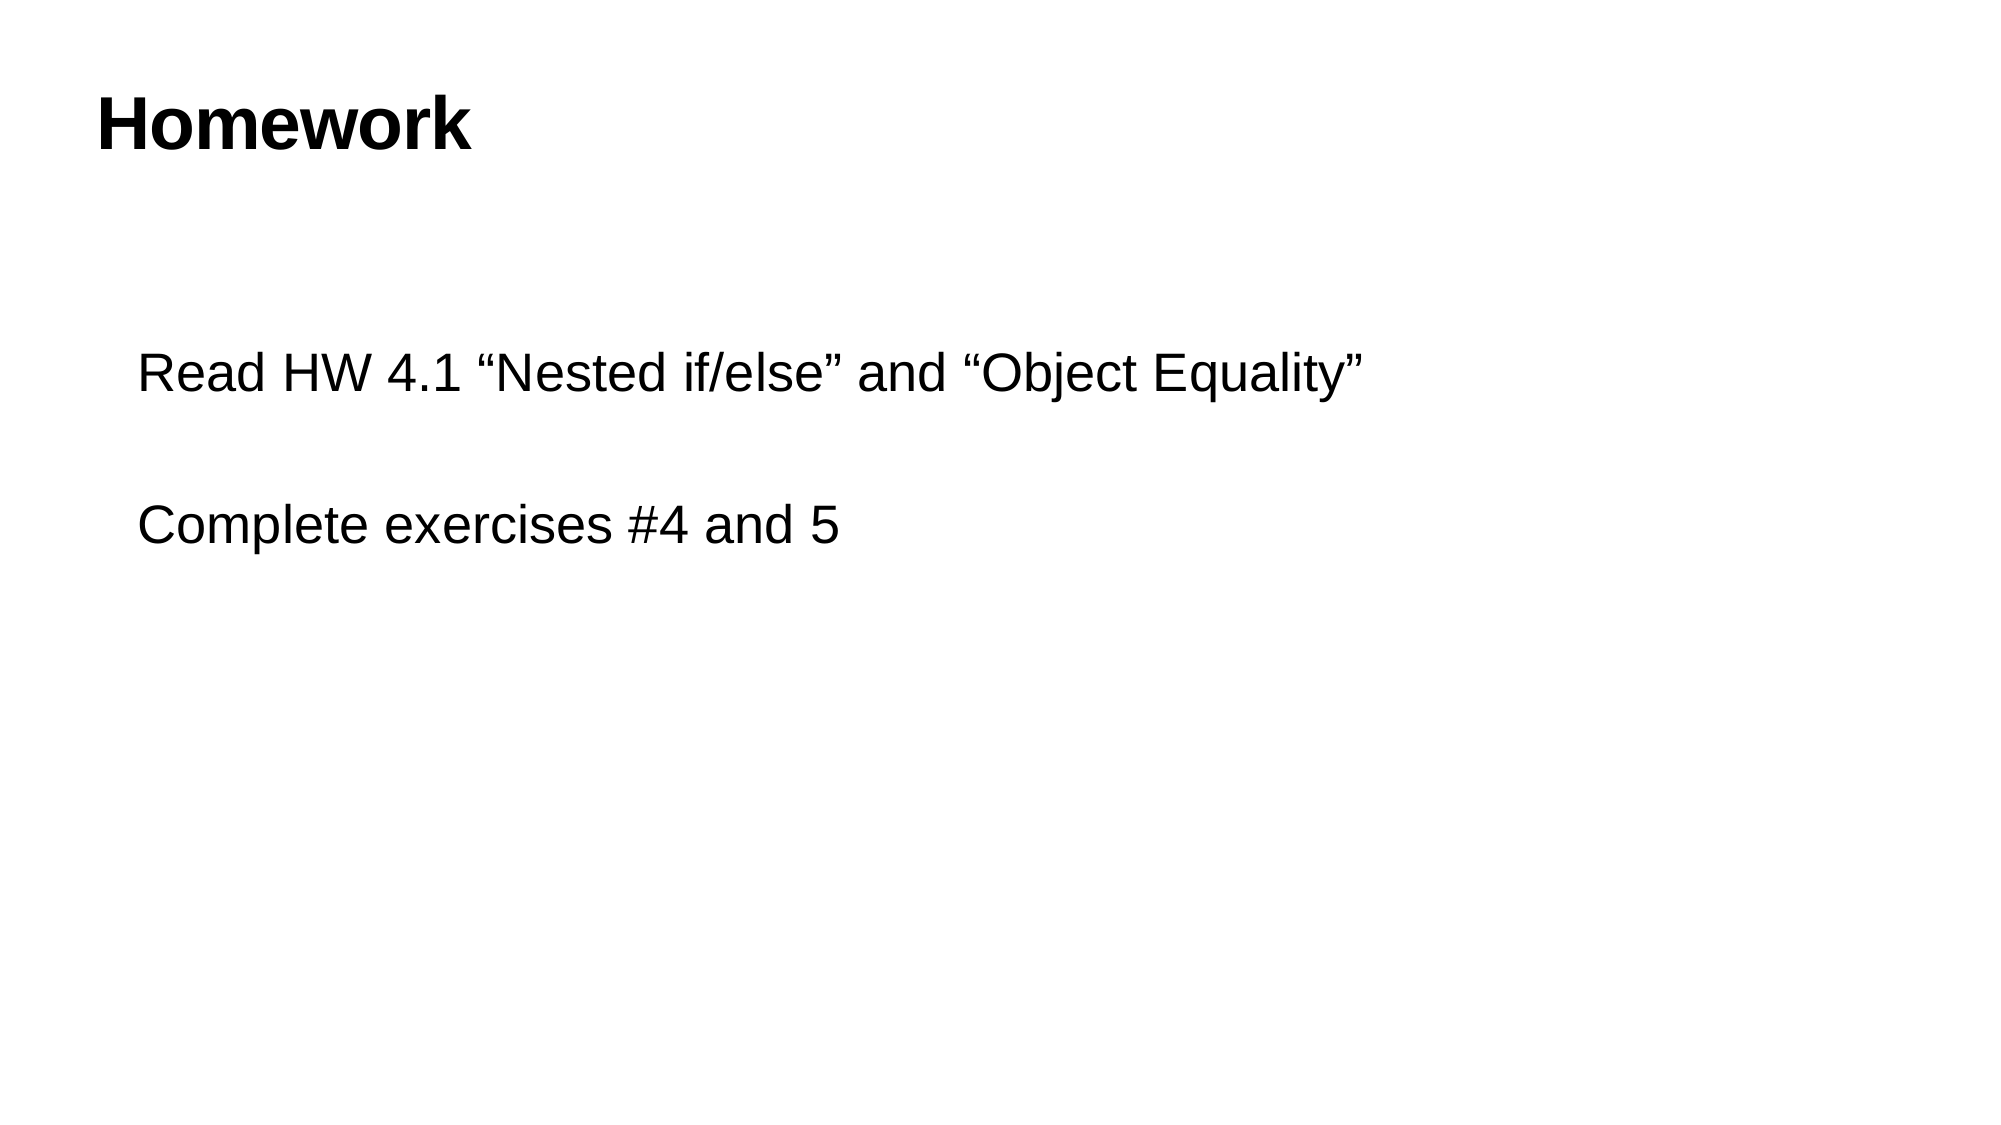

# Homework
Read HW 4.1 “Nested if/else” and “Object Equality”

Complete exercises #4 and 5